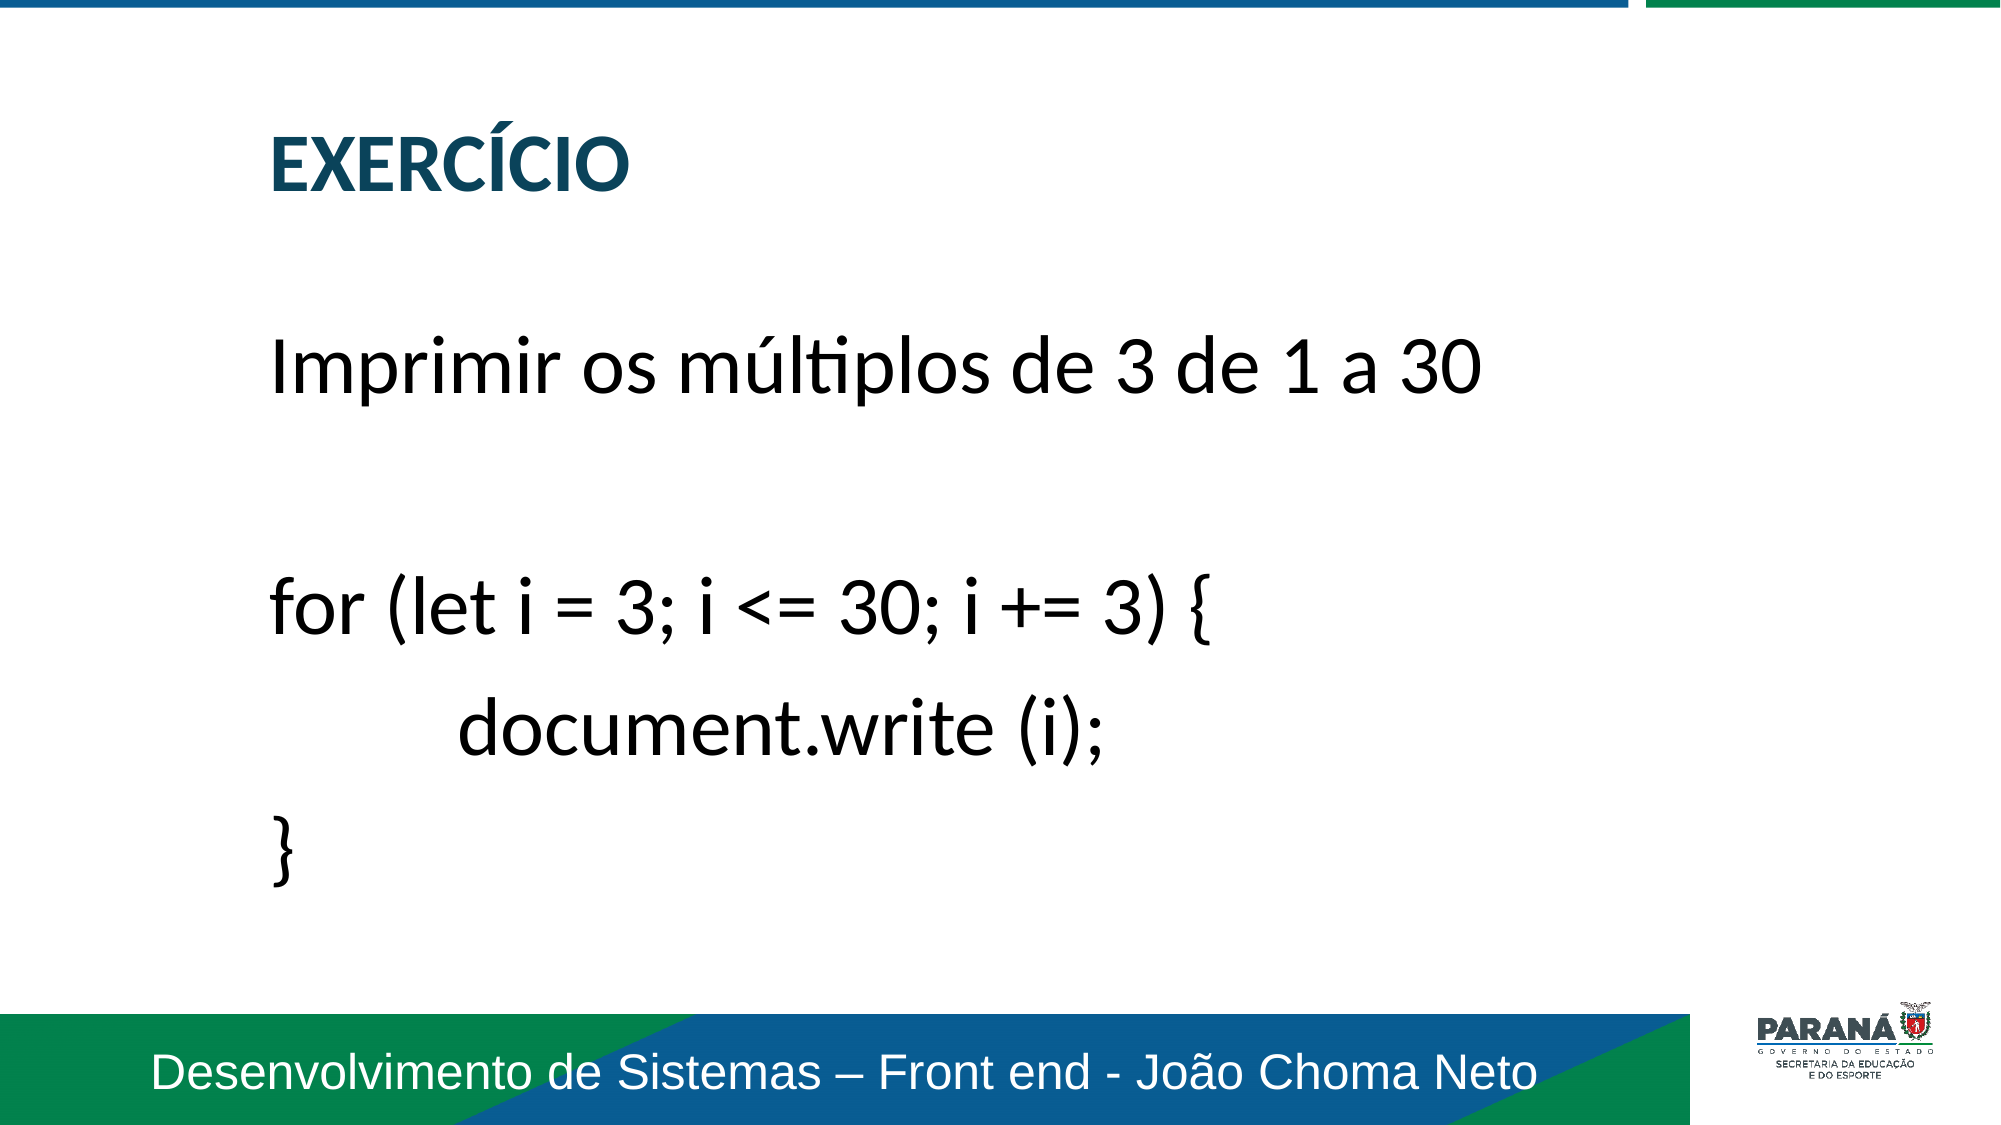

EXERCÍCIO

Imprimir os múltiplos de 3 de 1 a 30

for (let i = 3; i <= 30; i += 3) {
  	document.write (i);
}